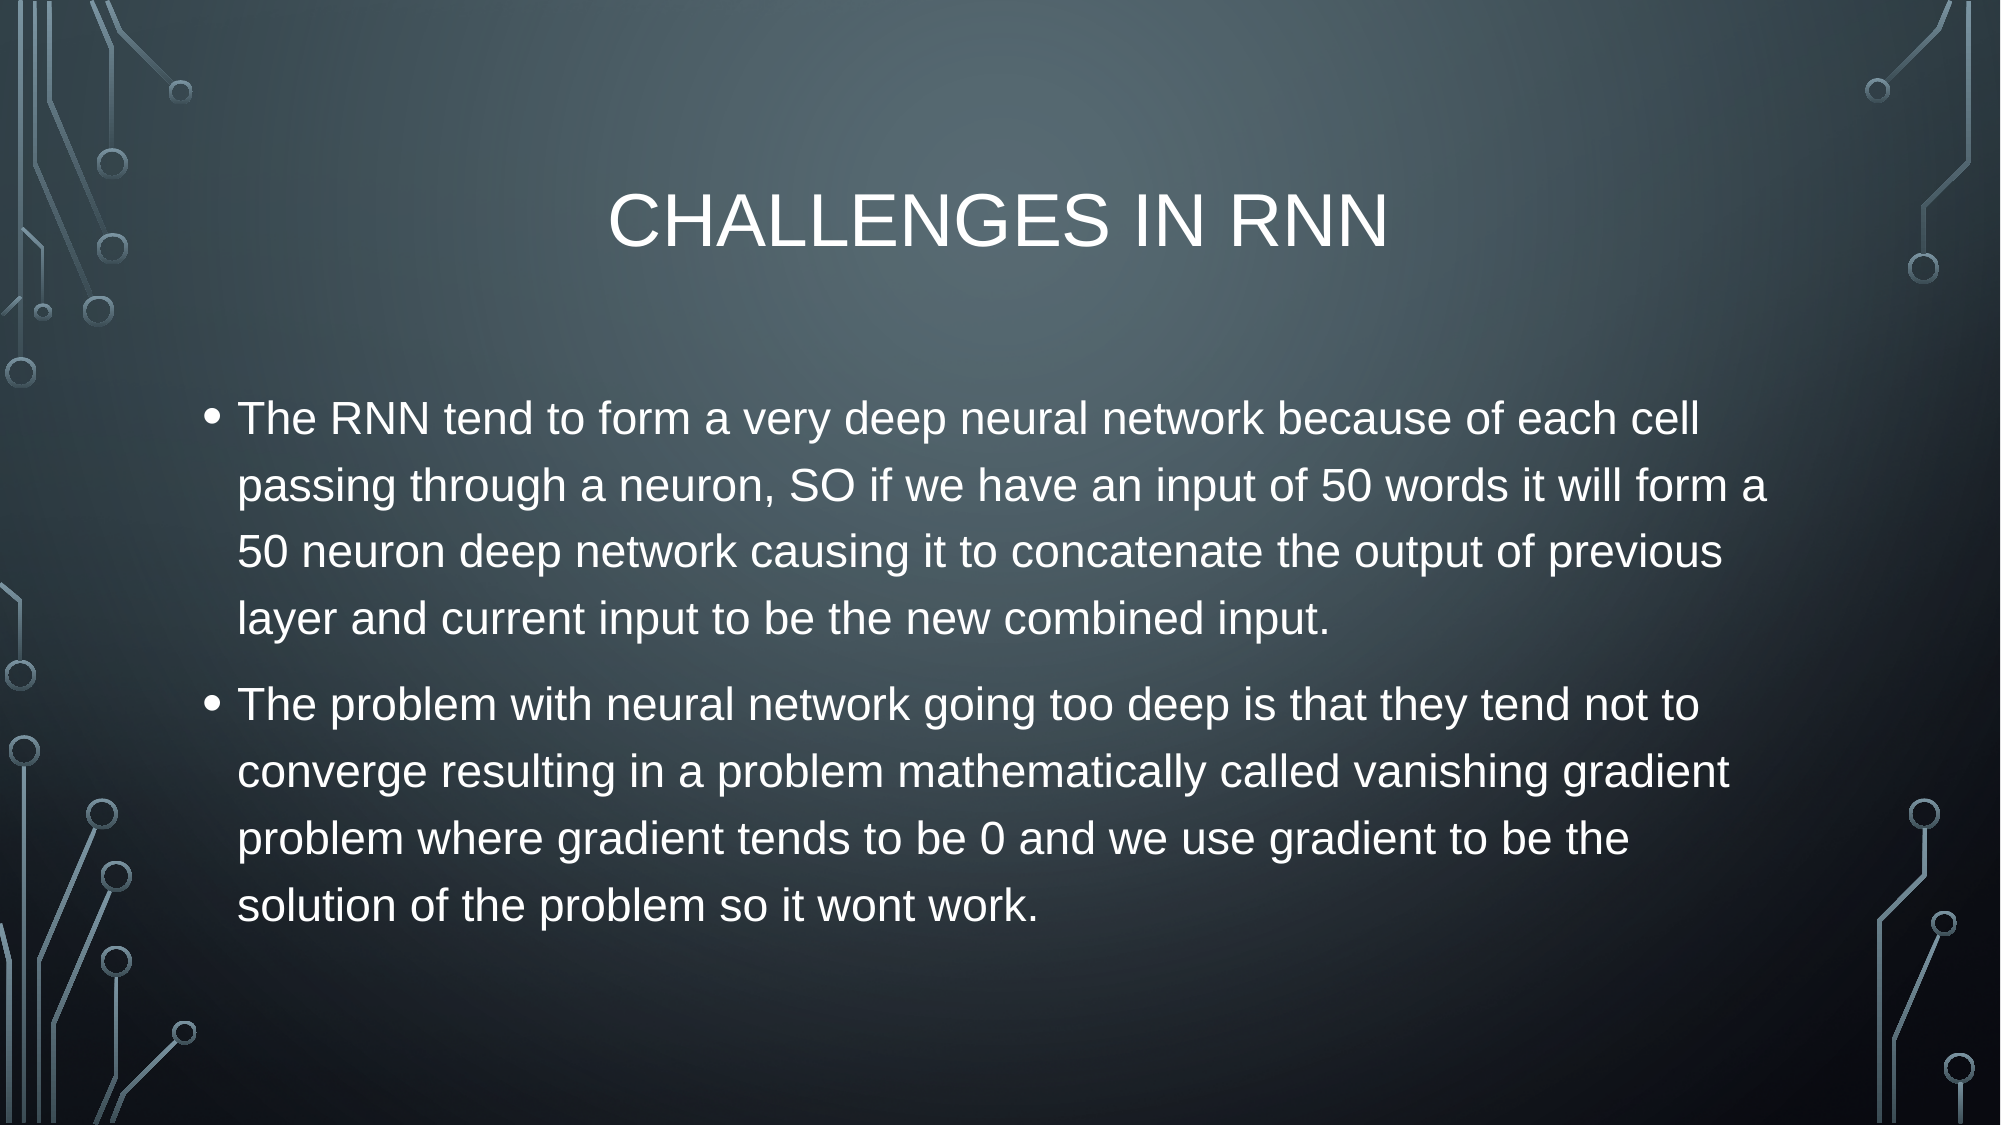

# Challenges in rnn
The RNN tend to form a very deep neural network because of each cell passing through a neuron, SO if we have an input of 50 words it will form a 50 neuron deep network causing it to concatenate the output of previous layer and current input to be the new combined input.
The problem with neural network going too deep is that they tend not to converge resulting in a problem mathematically called vanishing gradient problem where gradient tends to be 0 and we use gradient to be the solution of the problem so it wont work.